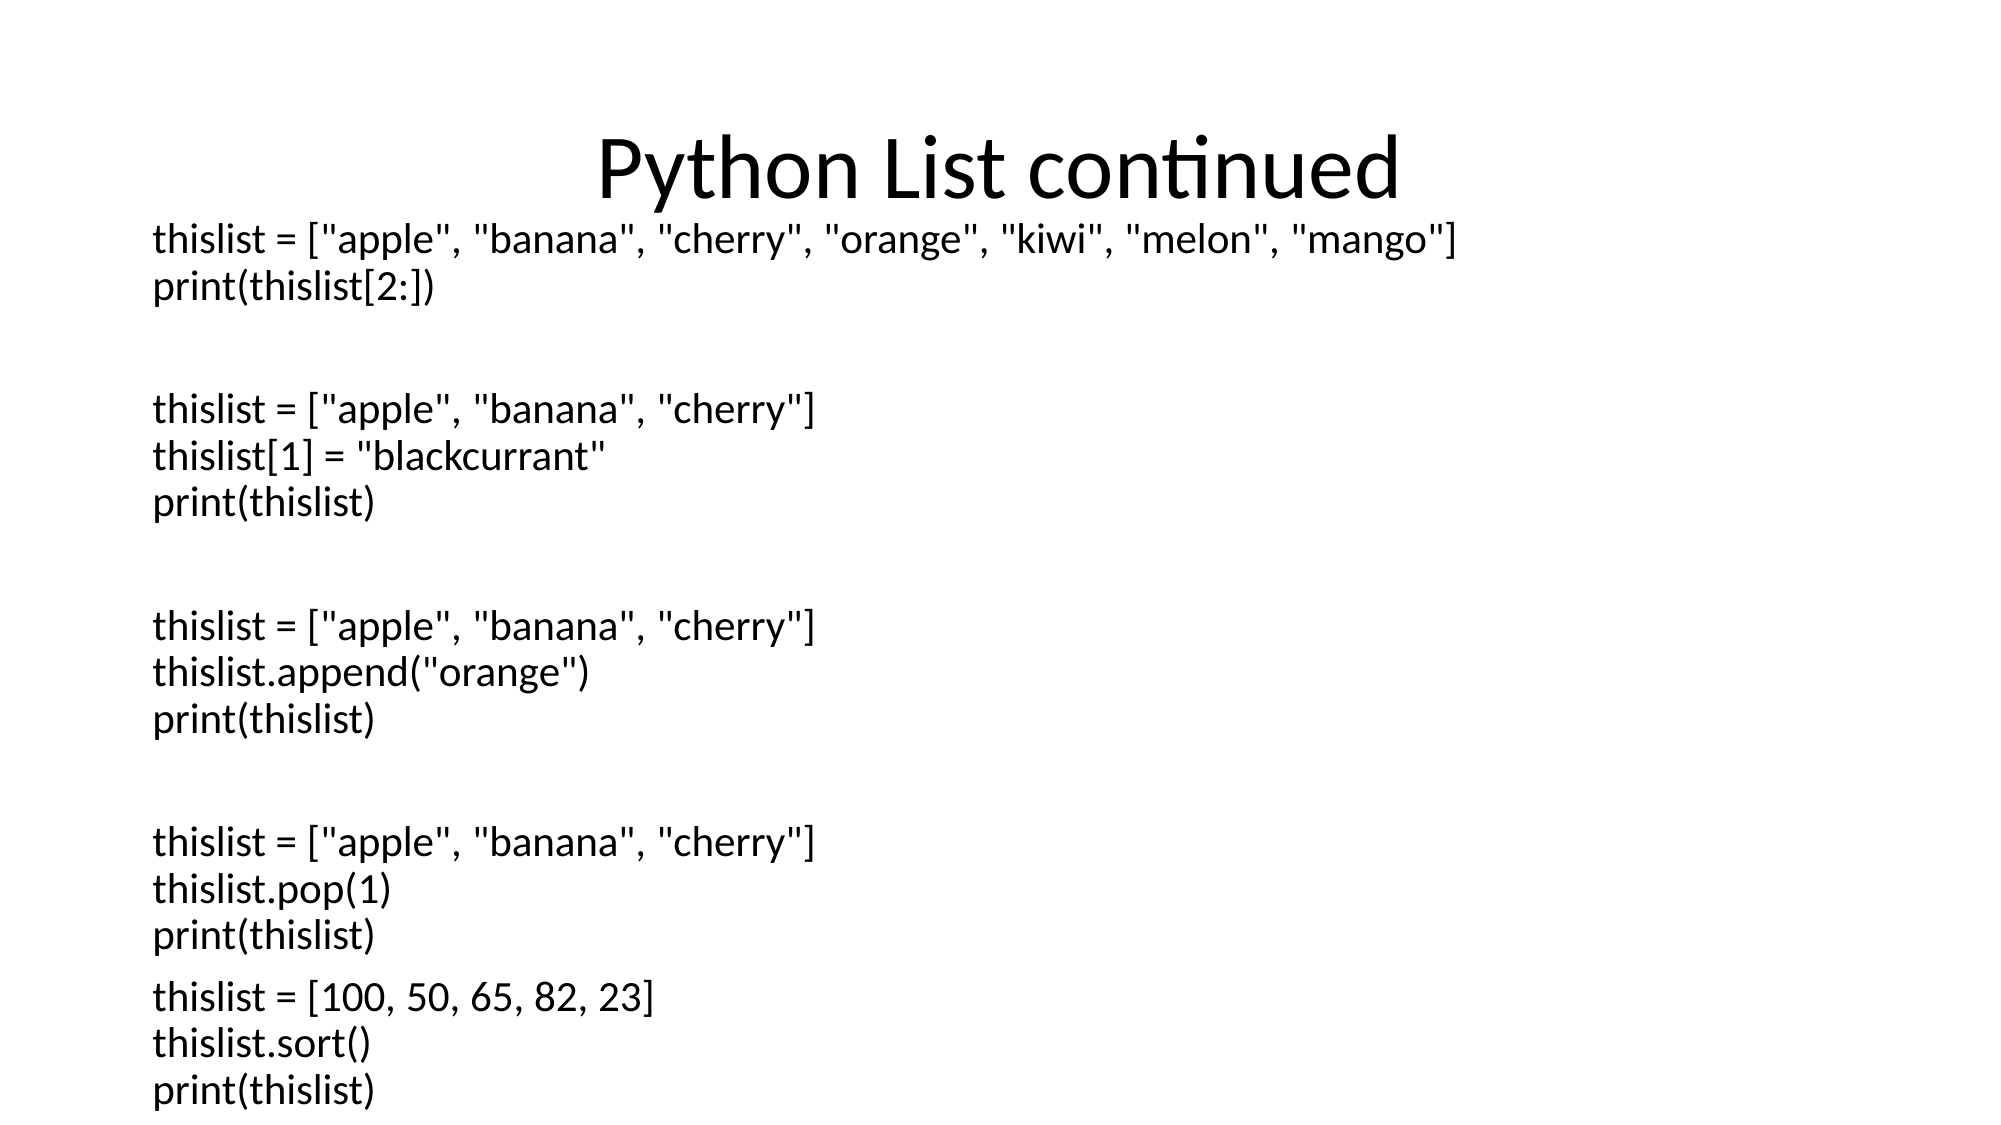

# Python List continued
thislist = ["apple", "banana", "cherry", "orange", "kiwi", "melon", "mango"]
print(thislist[2:])

thislist = ["apple", "banana", "cherry"]
thislist[1] = "blackcurrant"
print(thislist)

thislist = ["apple", "banana", "cherry"]
thislist.append("orange")
print(thislist)

thislist = ["apple", "banana", "cherry"]
thislist.pop(1)
print(thislist)
thislist = [100, 50, 65, 82, 23]
thislist.sort()
print(thislist)